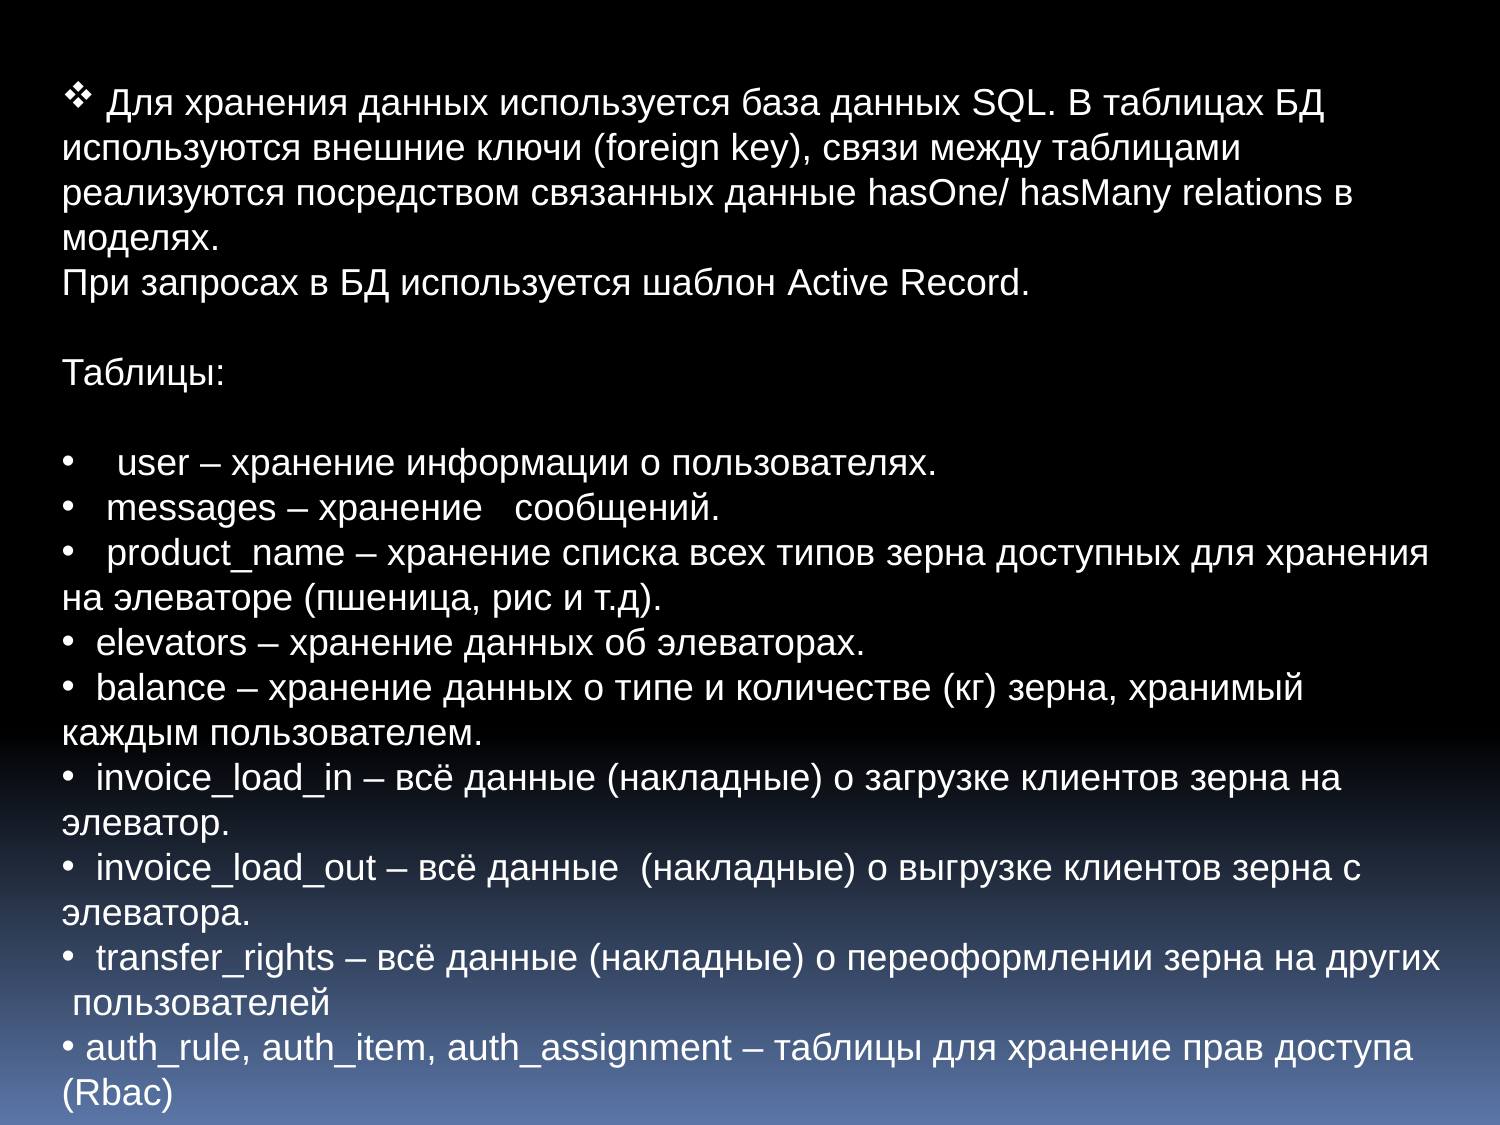

Для хранения данных используется база данных SQL. В таблицах БД используются внешние ключи (foreign key), связи между таблицами реализуются посредством связанных данные hasOne/ hasMany relations в моделях.
При запросах в БД используется шаблон Active Record.

Таблицы:

    user – хранение информации о пользователях.
   messages – хранение   сообщений.
   product_name – хранение списка всех типов зерна доступных для хранения на элеваторе (пшеница, рис и т.д).
  elevators – хранение данных об элеваторах.
  balance – хранение данных о типе и количестве (кг) зерна, хранимый каждым пользователем.
  invoice_load_in – всё данные (накладные) о загрузке клиентов зерна на элеватор.
  invoice_load_out – всё данные  (накладные) о выгрузке клиентов зерна с элеватора.
  transfer_rights – всё данные (накладные) о переоформлении зерна на других  пользователей
 auth_rule, auth_item, auth_assignment – таблицы для хранение прав доступа (Rbac)